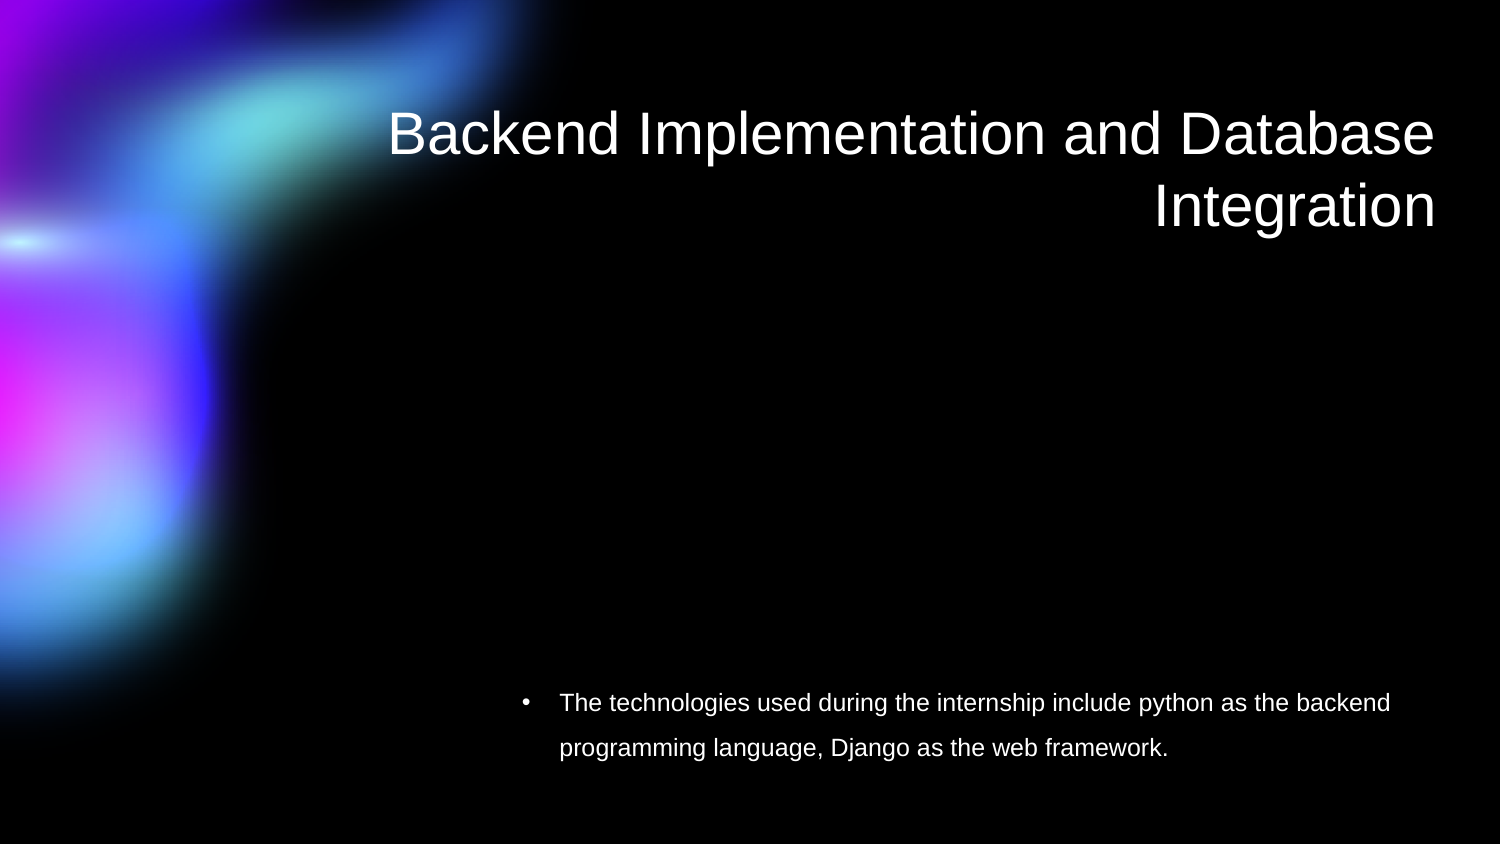

# Backend Implementation and Database
 Integration
The technologies used during the internship include python as the backend programming language, Django as the web framework.